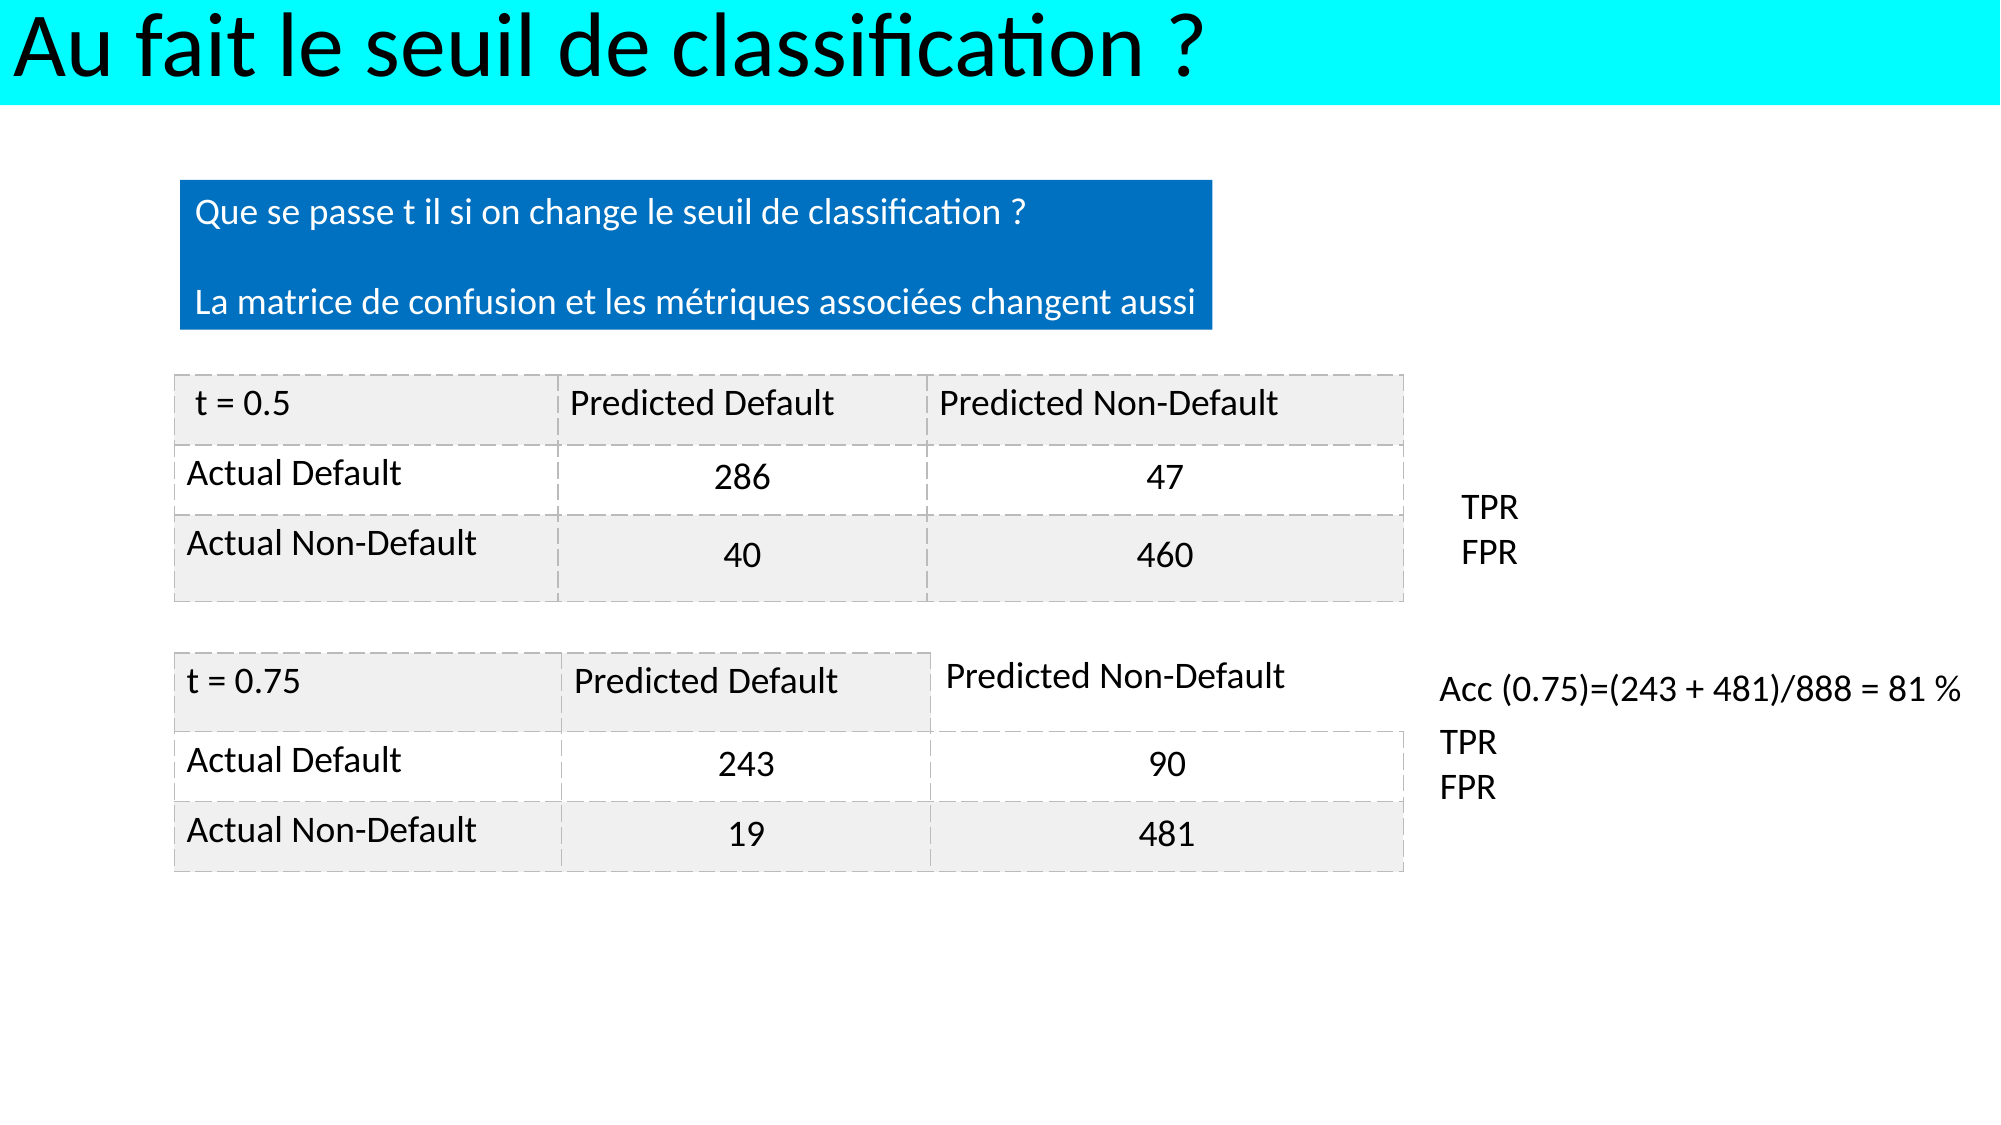

Au fait le seuil de classification ?
Que se passe t il si on change le seuil de classification ?

La matrice de confusion et les métriques associées changent aussi
| t = 0.5 | Predicted Default | Predicted Non-Default |
| --- | --- | --- |
| Actual Default | 286 | 47 |
| Actual Non-Default | 40 | 460 |
TPR
FPR
| t = 0.75 | Predicted Default | Predicted Non-Default |
| --- | --- | --- |
| Actual Default | 243 | 90 |
| Actual Non-Default | 19 | 481 |
Acc (0.75)=(243 + 481)/888 = 81 %
TPR
FPR